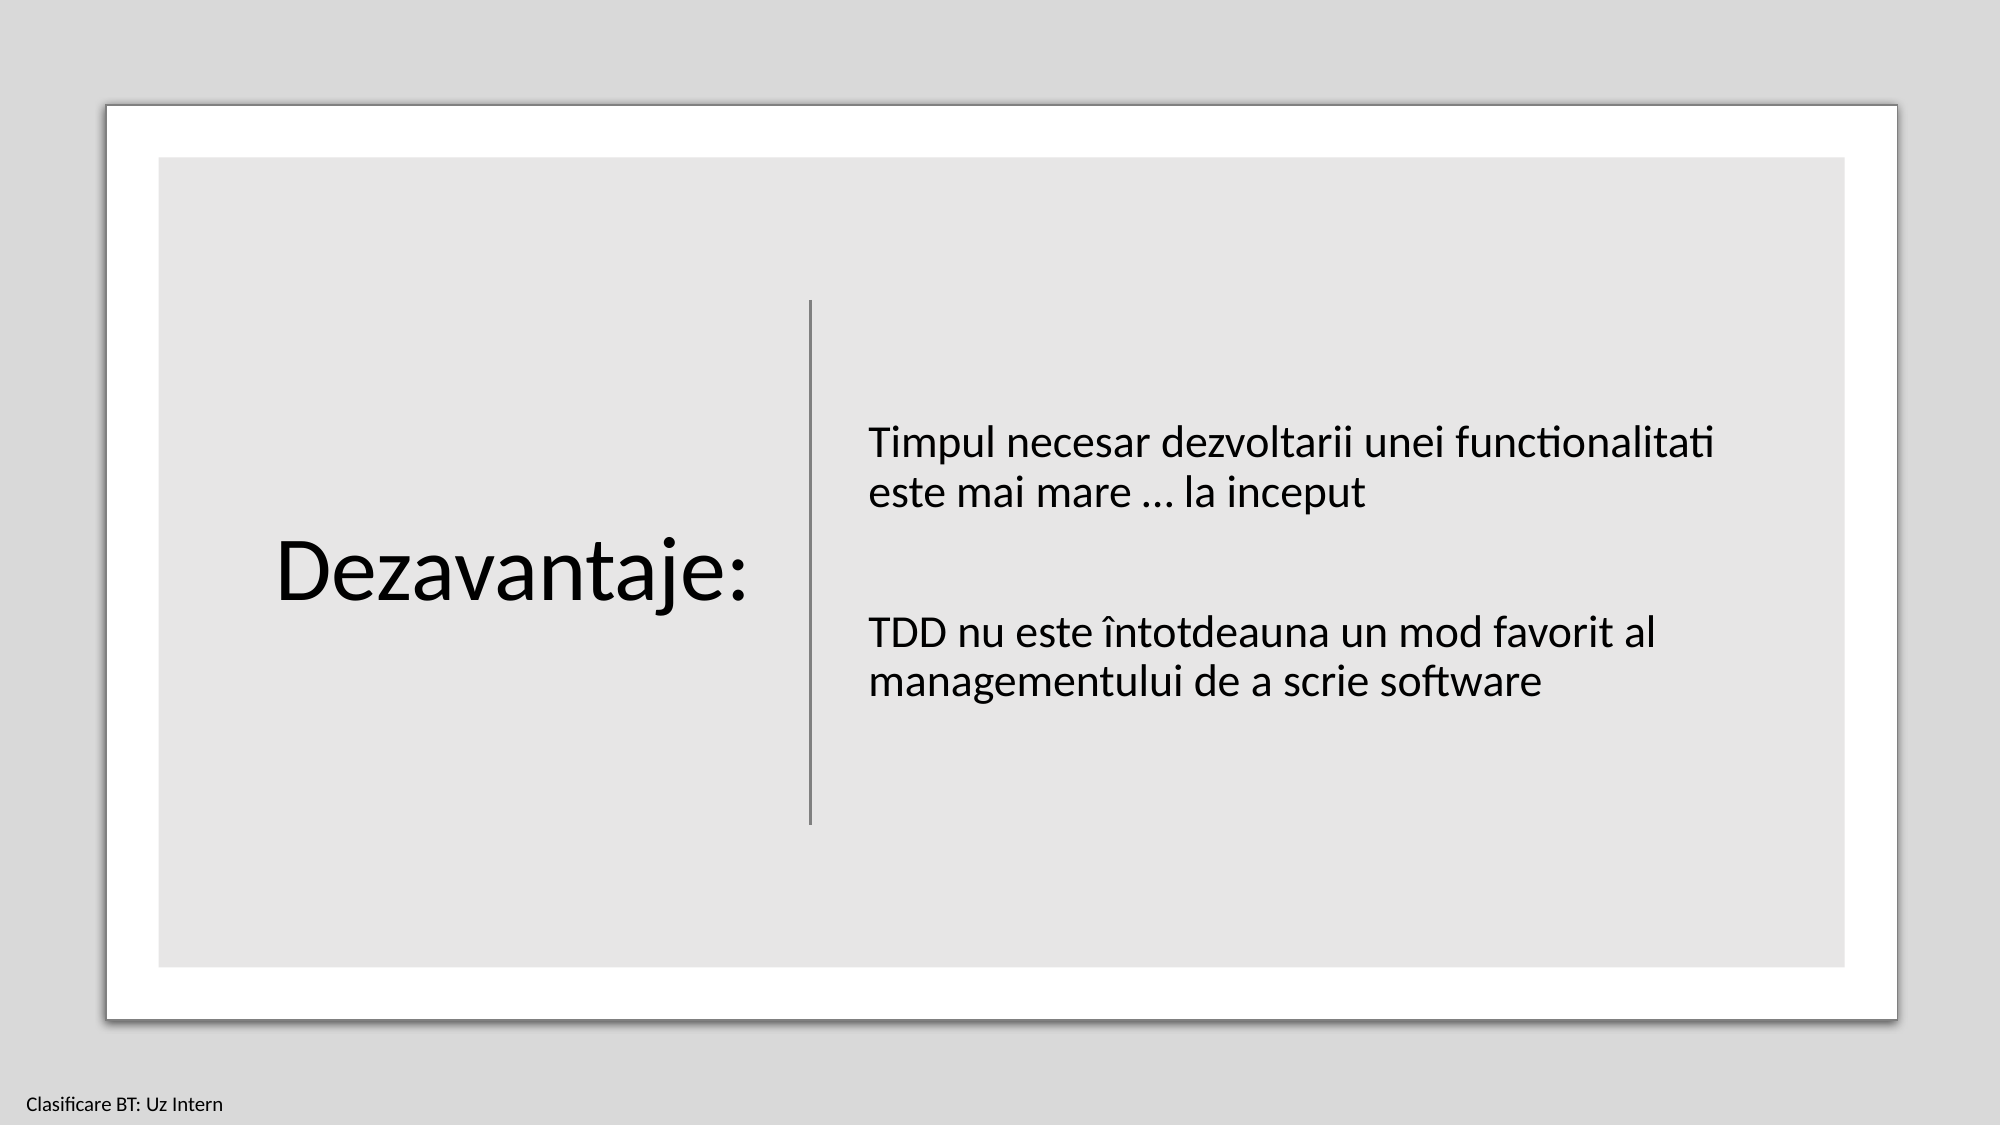

# Dezavantaje:
Timpul necesar dezvoltarii unei functionalitati este mai mare … la inceput

TDD nu este întotdeauna un mod favorit al managementului de a scrie software